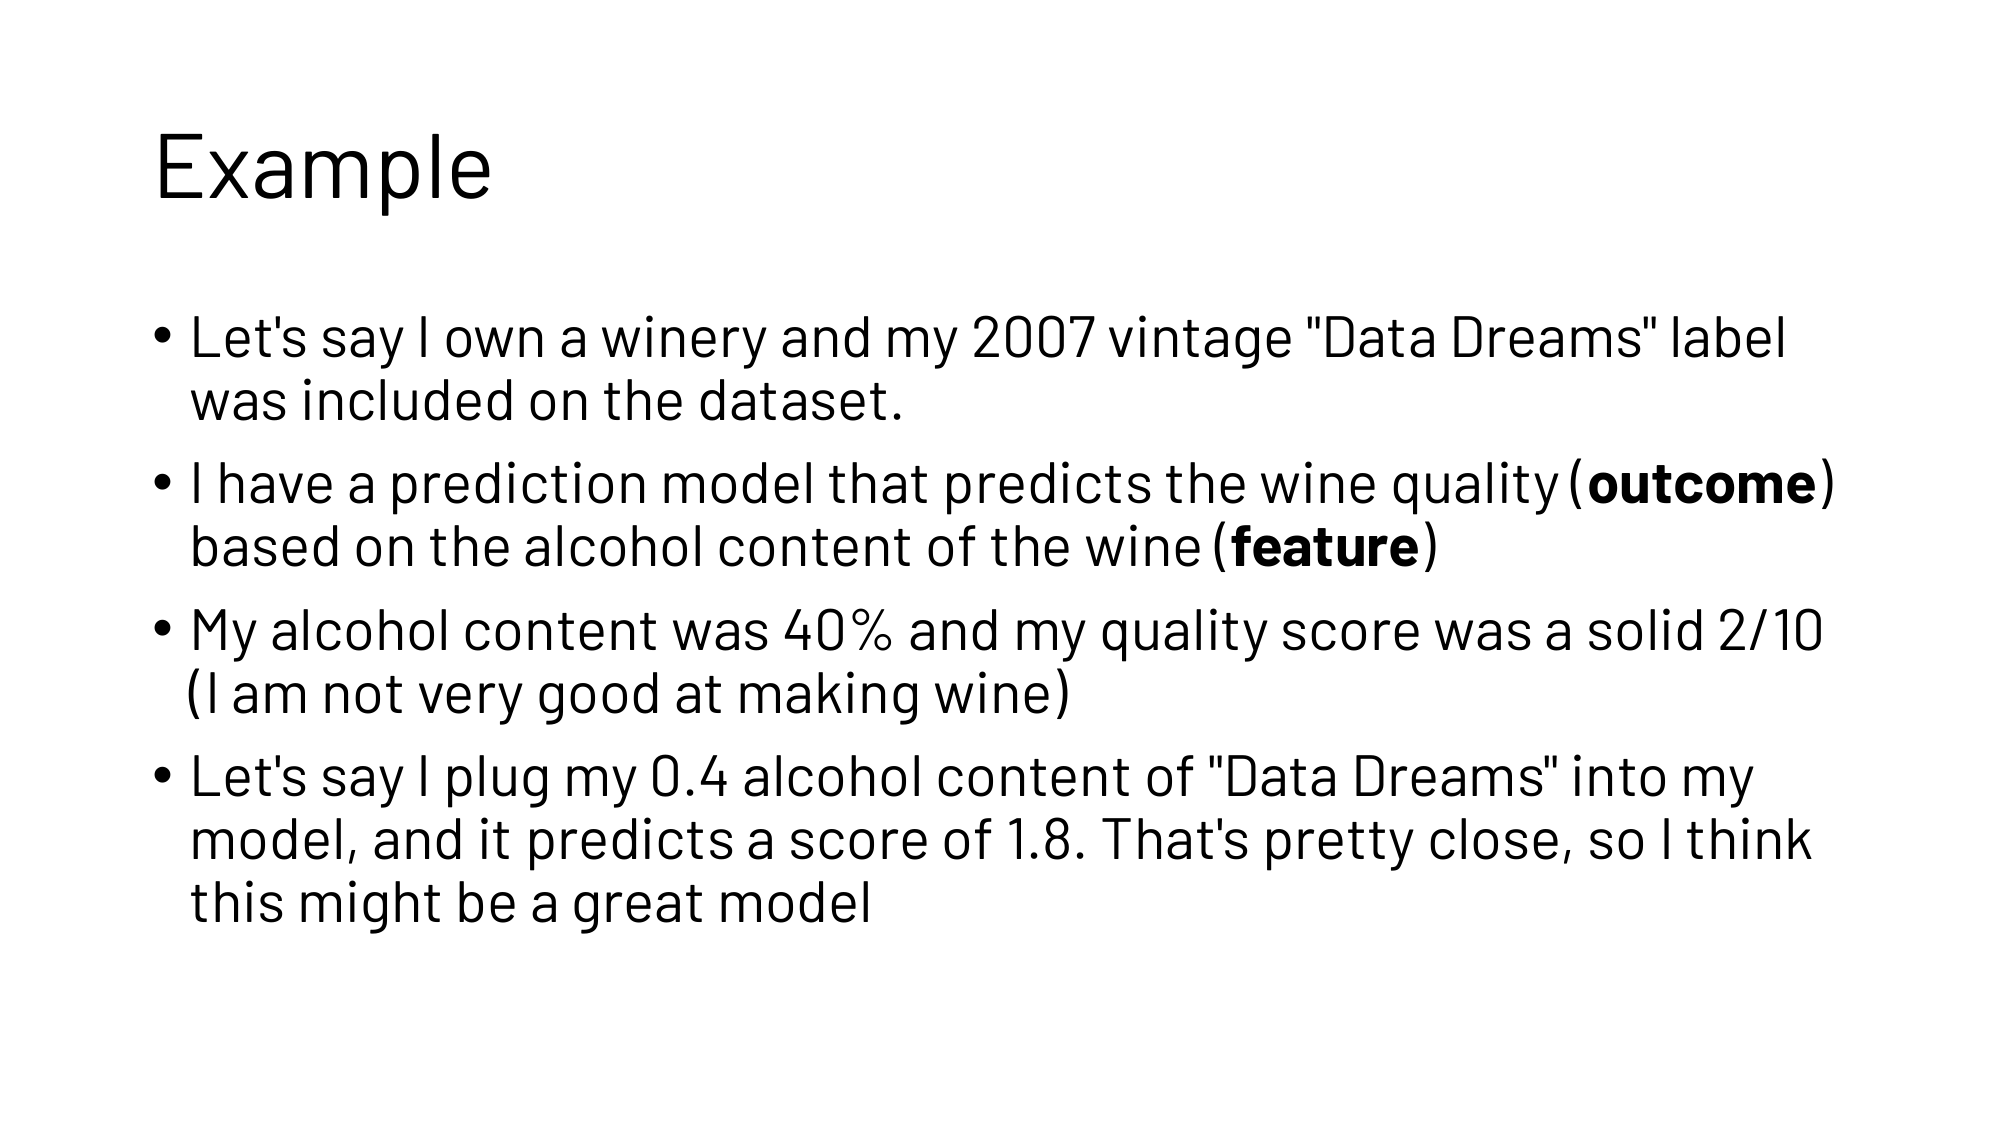

# Example
Let's say I own a winery and my 2007 vintage "Data Dreams" label was included on the dataset.
I have a prediction model that predicts the wine quality (outcome) based on the alcohol content of the wine (feature)
My alcohol content was 40% and my quality score was a solid 2/10 (I am not very good at making wine)
Let's say I plug my 0.4 alcohol content of "Data Dreams" into my model, and it predicts a score of 1.8. That's pretty close, so I think this might be a great model